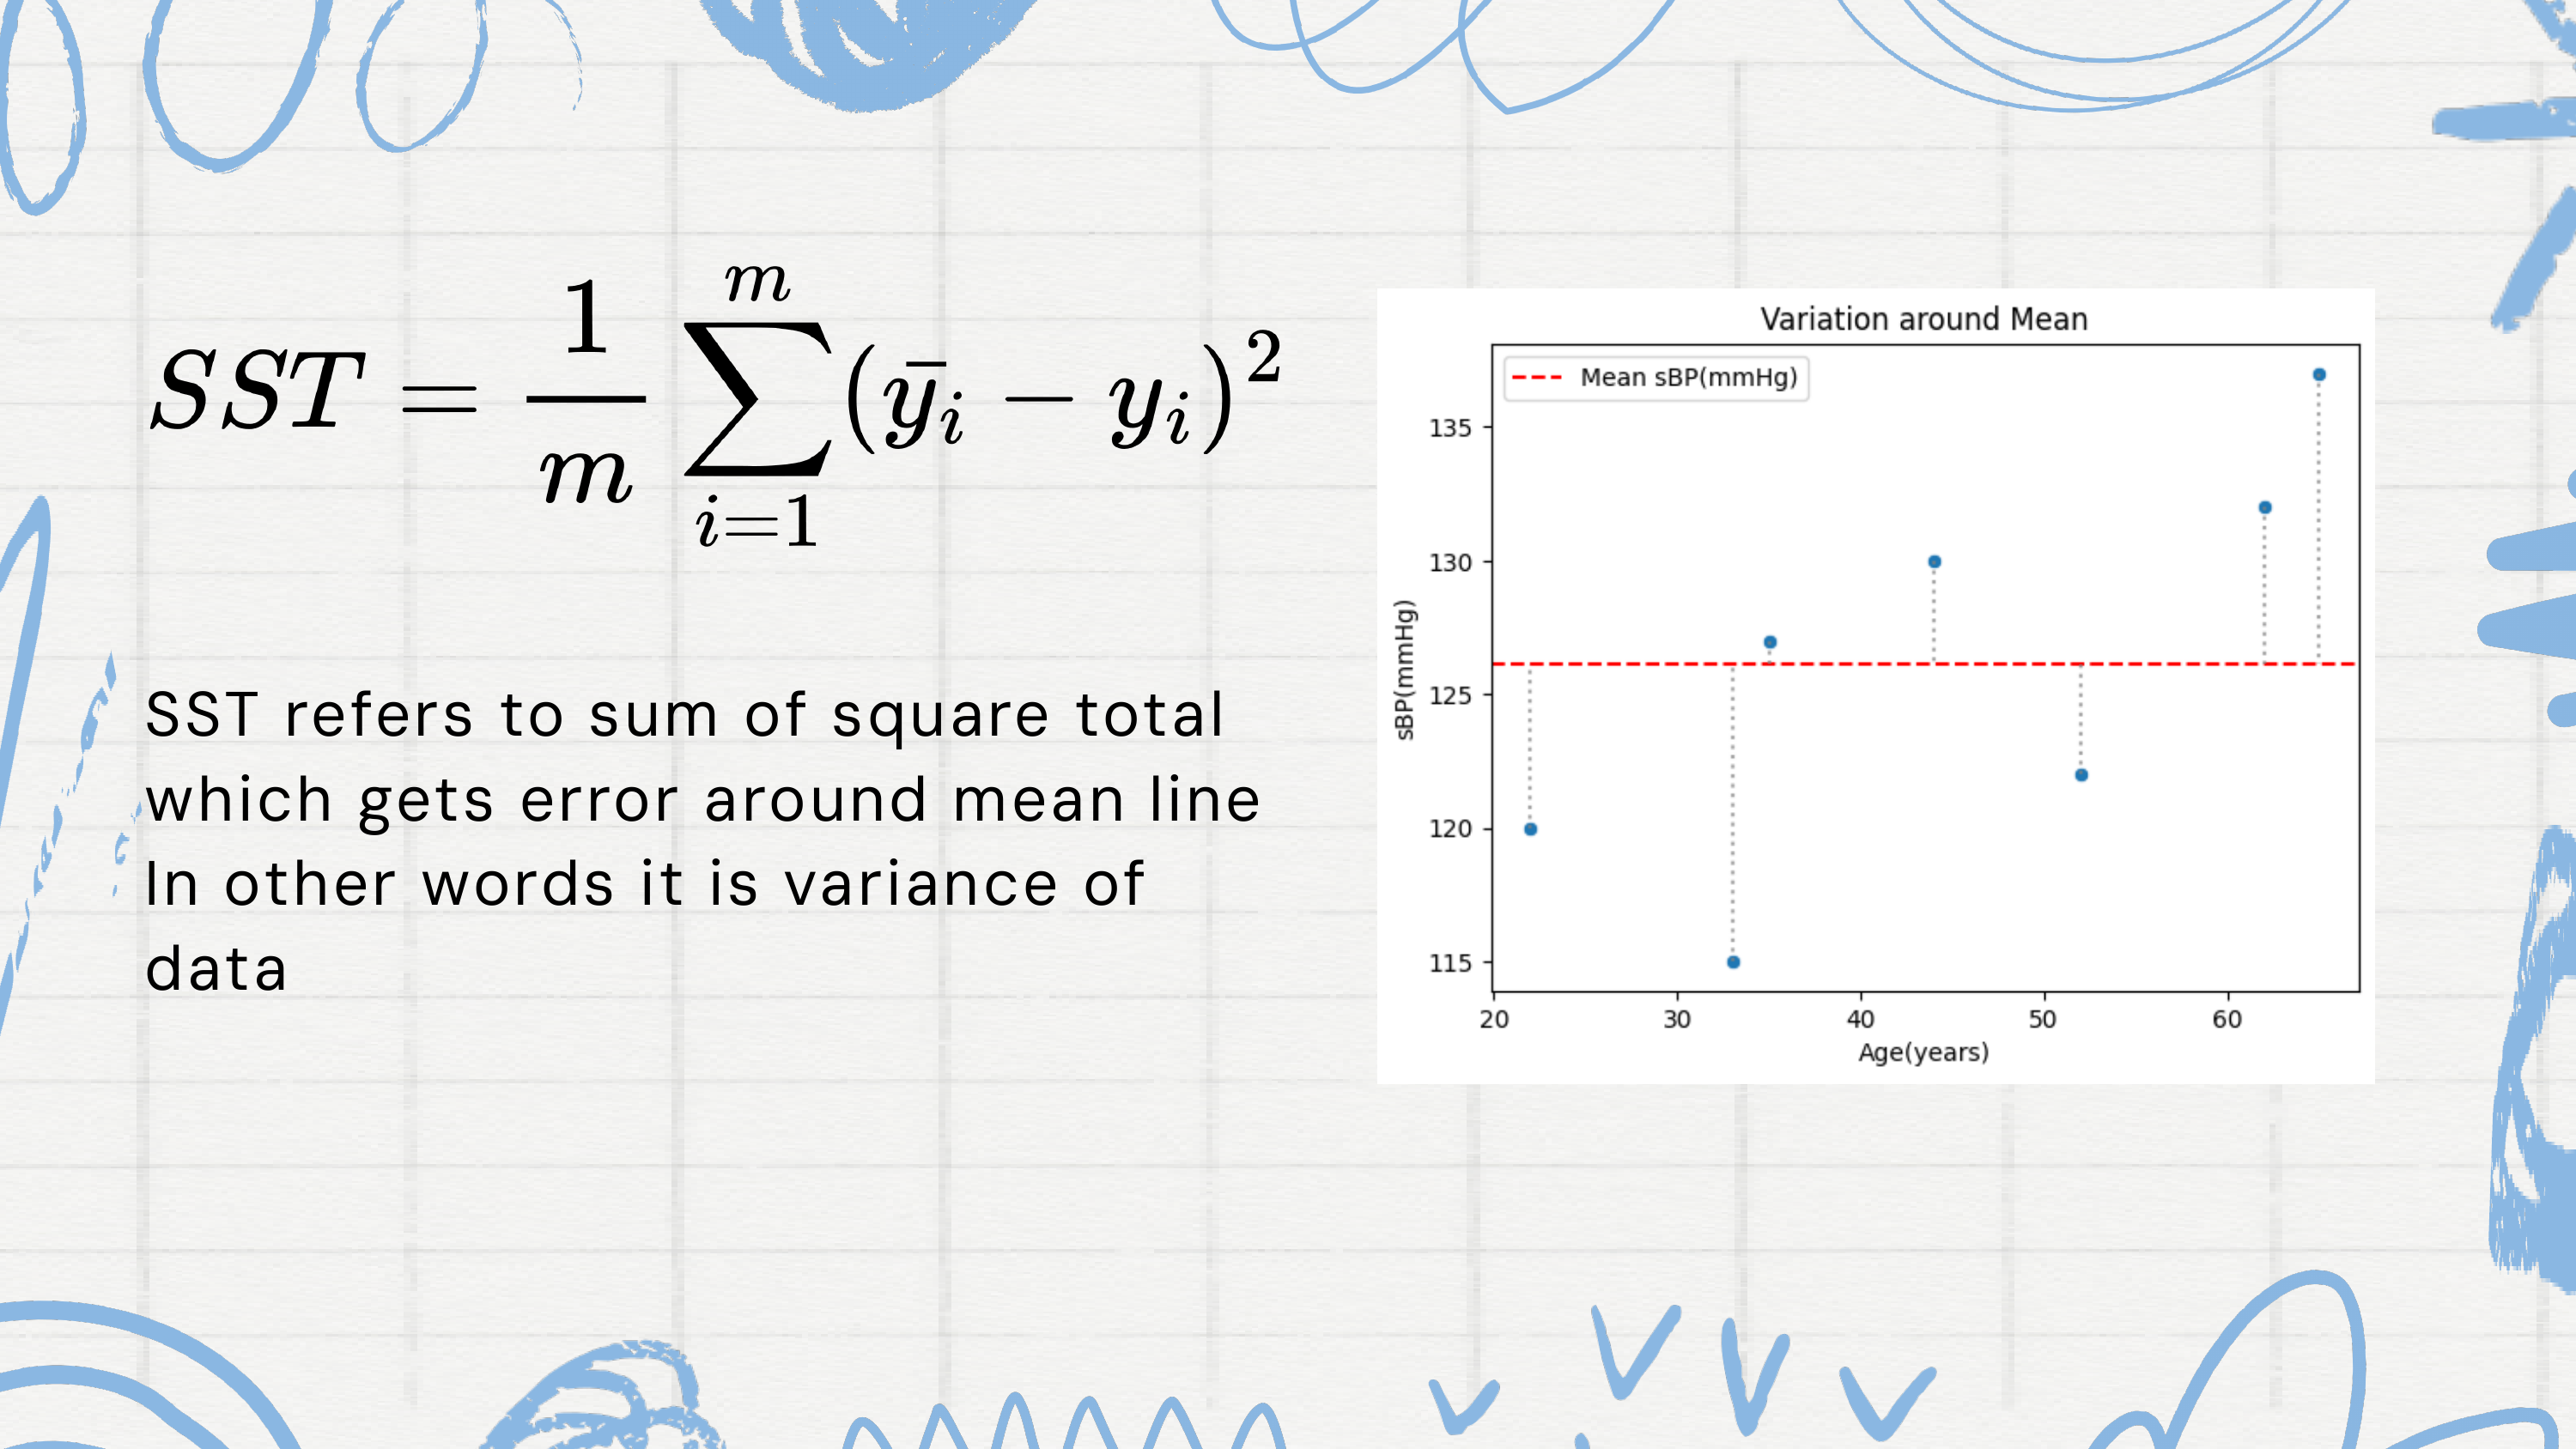

SST refers to sum of square total which gets error around mean line
In other words it is variance of data